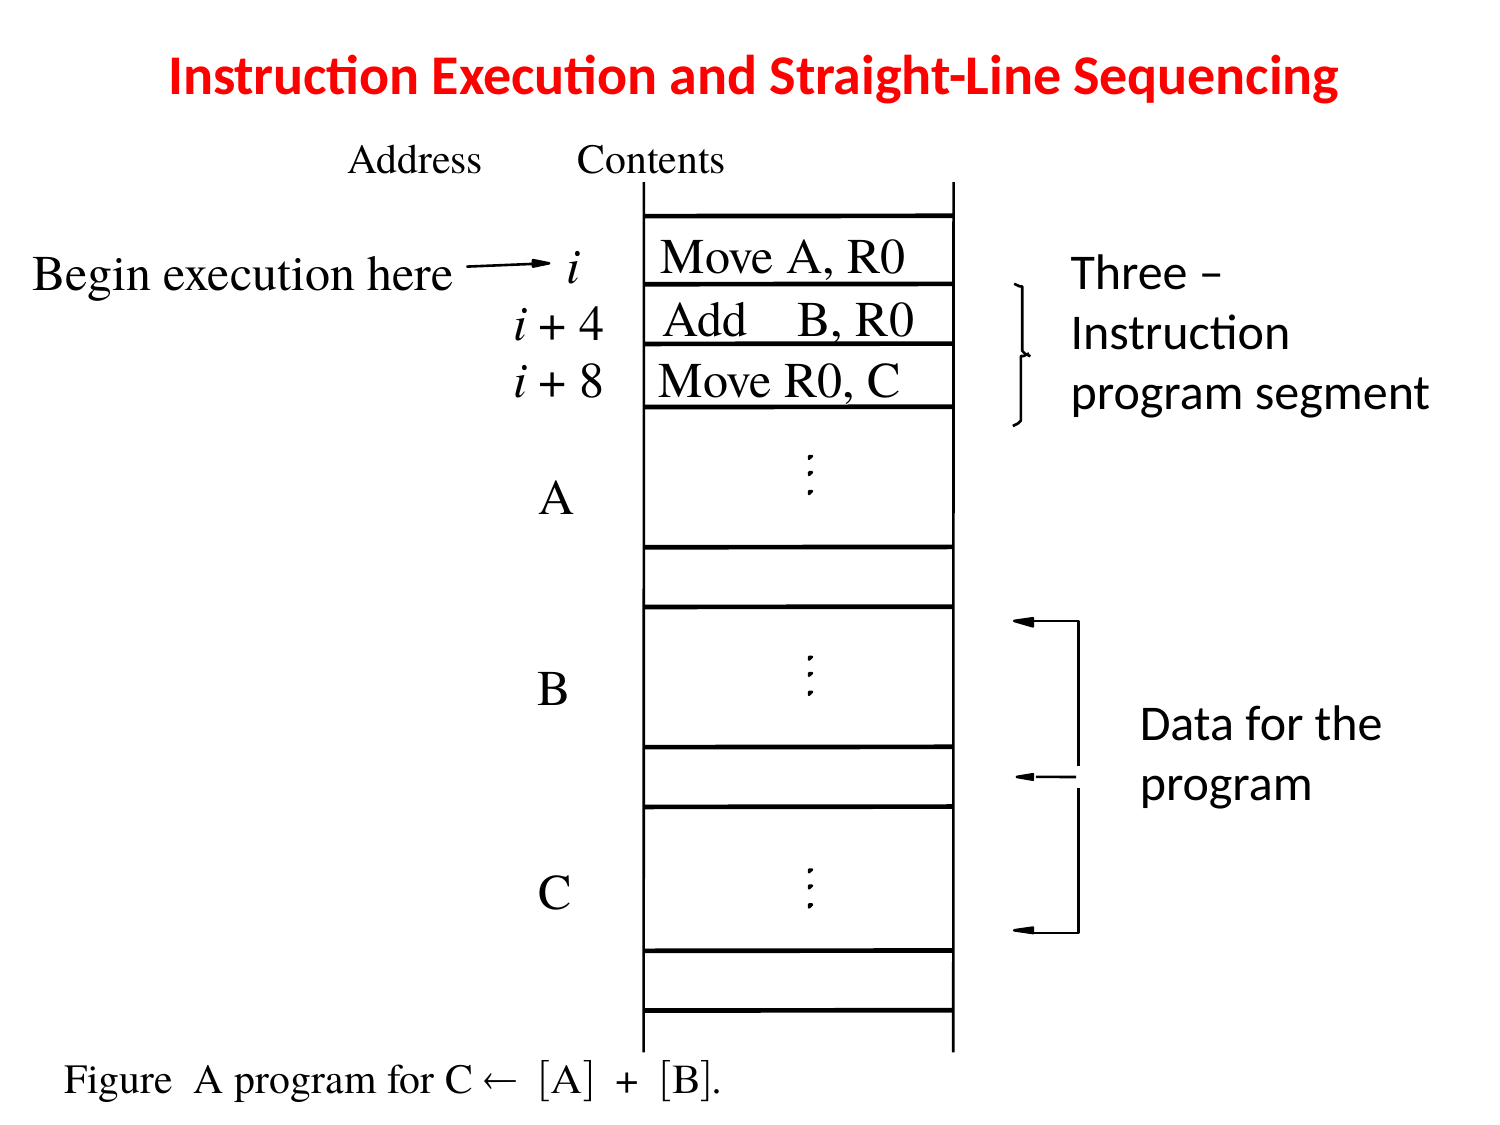

# Instruction Execution and Straight-Line Sequencing
Address         Contents

Move A, R0
Three – Instruction program segment
    i
Begin execution here

Add    B, R0
i
 + 4
i
 + 8
Move R0, C

A

B

Data for the program

C

Figure  A program for C ← [Α] + [Β].